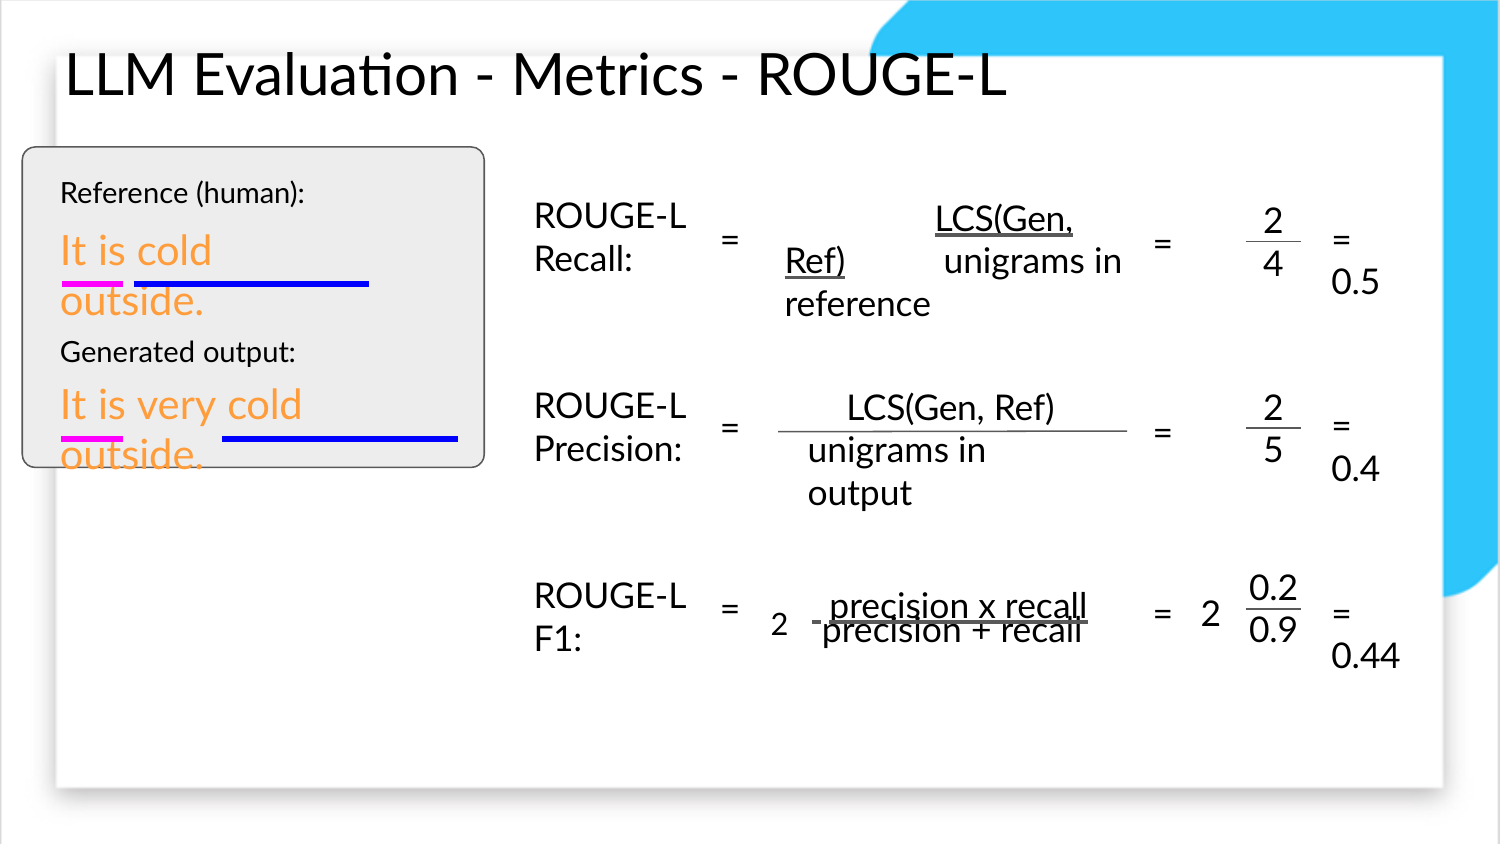

# LLM Evaluation - Metrics - ROUGE-L

Reference (human):
It is cold outside.
ROUGE-L
Recall:
		LCS(Gen, Ref)	 unigrams in reference
2
4
=
= 0.5
=

Generated output:
It is very cold outside.
ROUGE-L
Precision:
2
5
LCS(Gen, Ref) unigrams in output
= 0.4
=
=

2	 precision x recall
0.2
0.9
ROUGE-L F1:
=
=	2
= 0.44
precision + recall